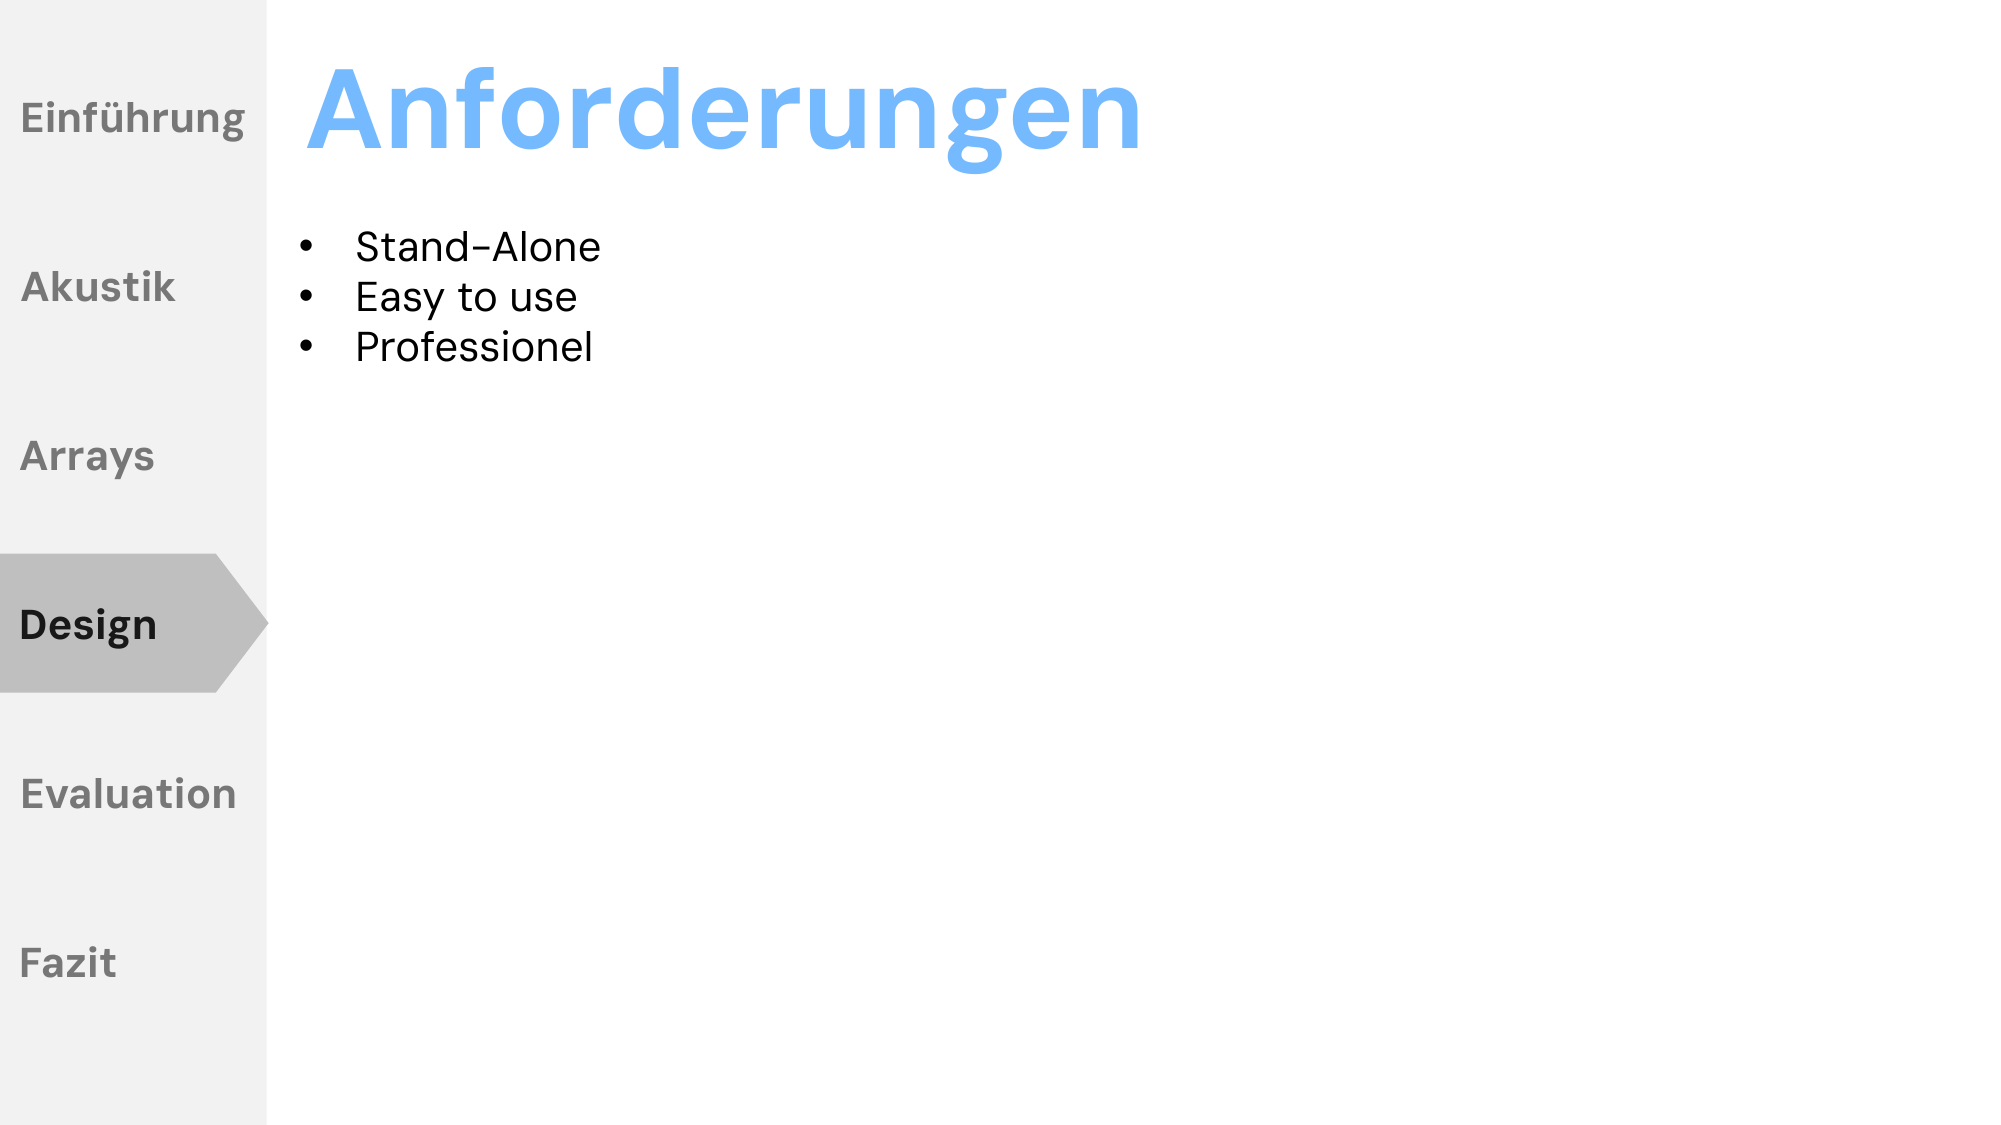

# Anforderungen
Stand-Alone
Easy to use
Professionel